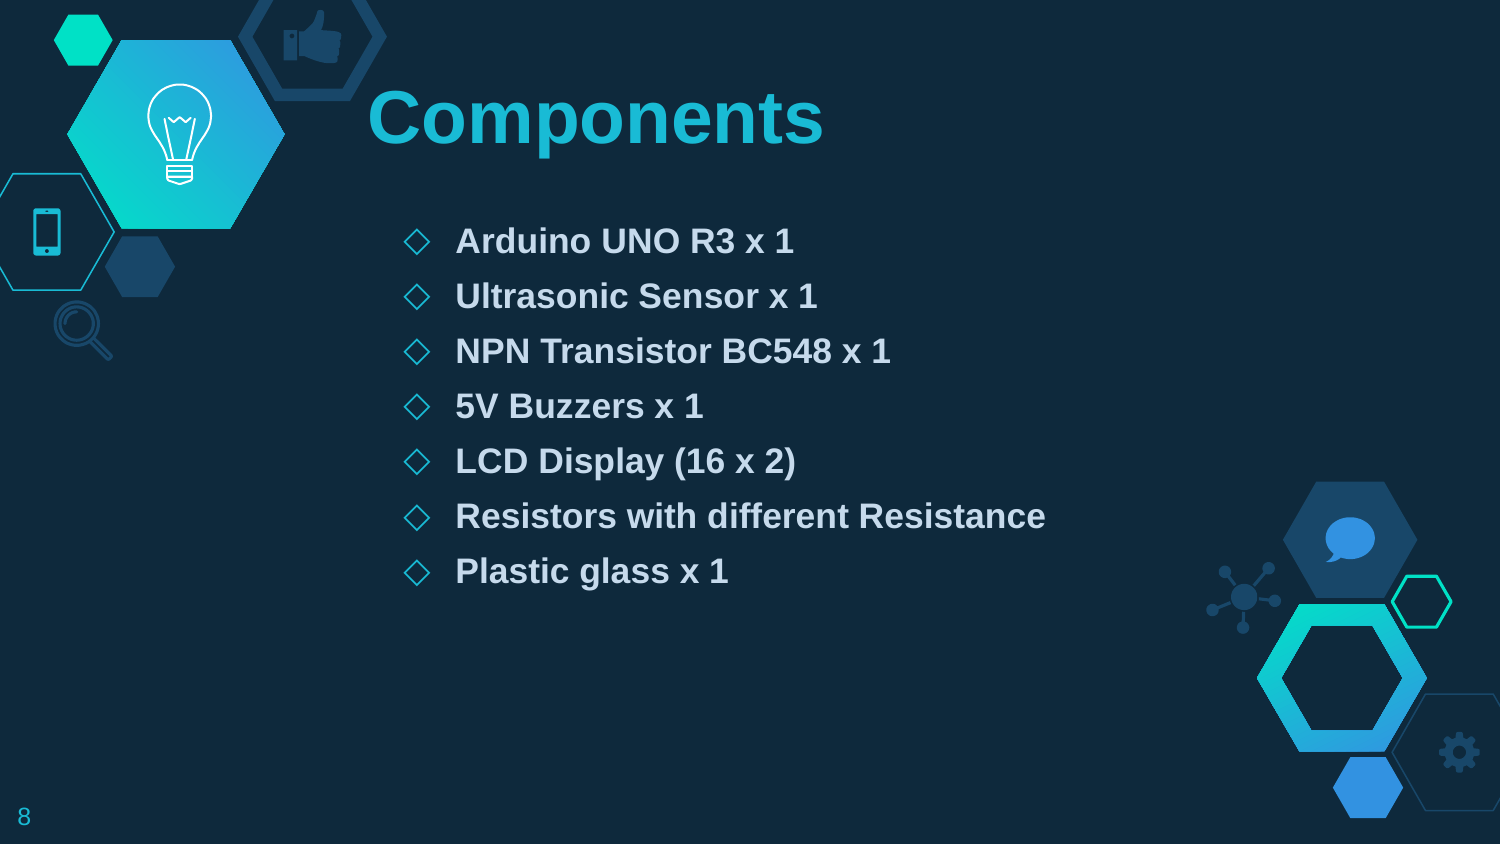

# Components
Arduino UNO R3 x 1
Ultrasonic Sensor x 1
NPN Transistor BC548 x 1
5V Buzzers x 1
LCD Display (16 x 2)
Resistors with different Resistance
Plastic glass x 1

8